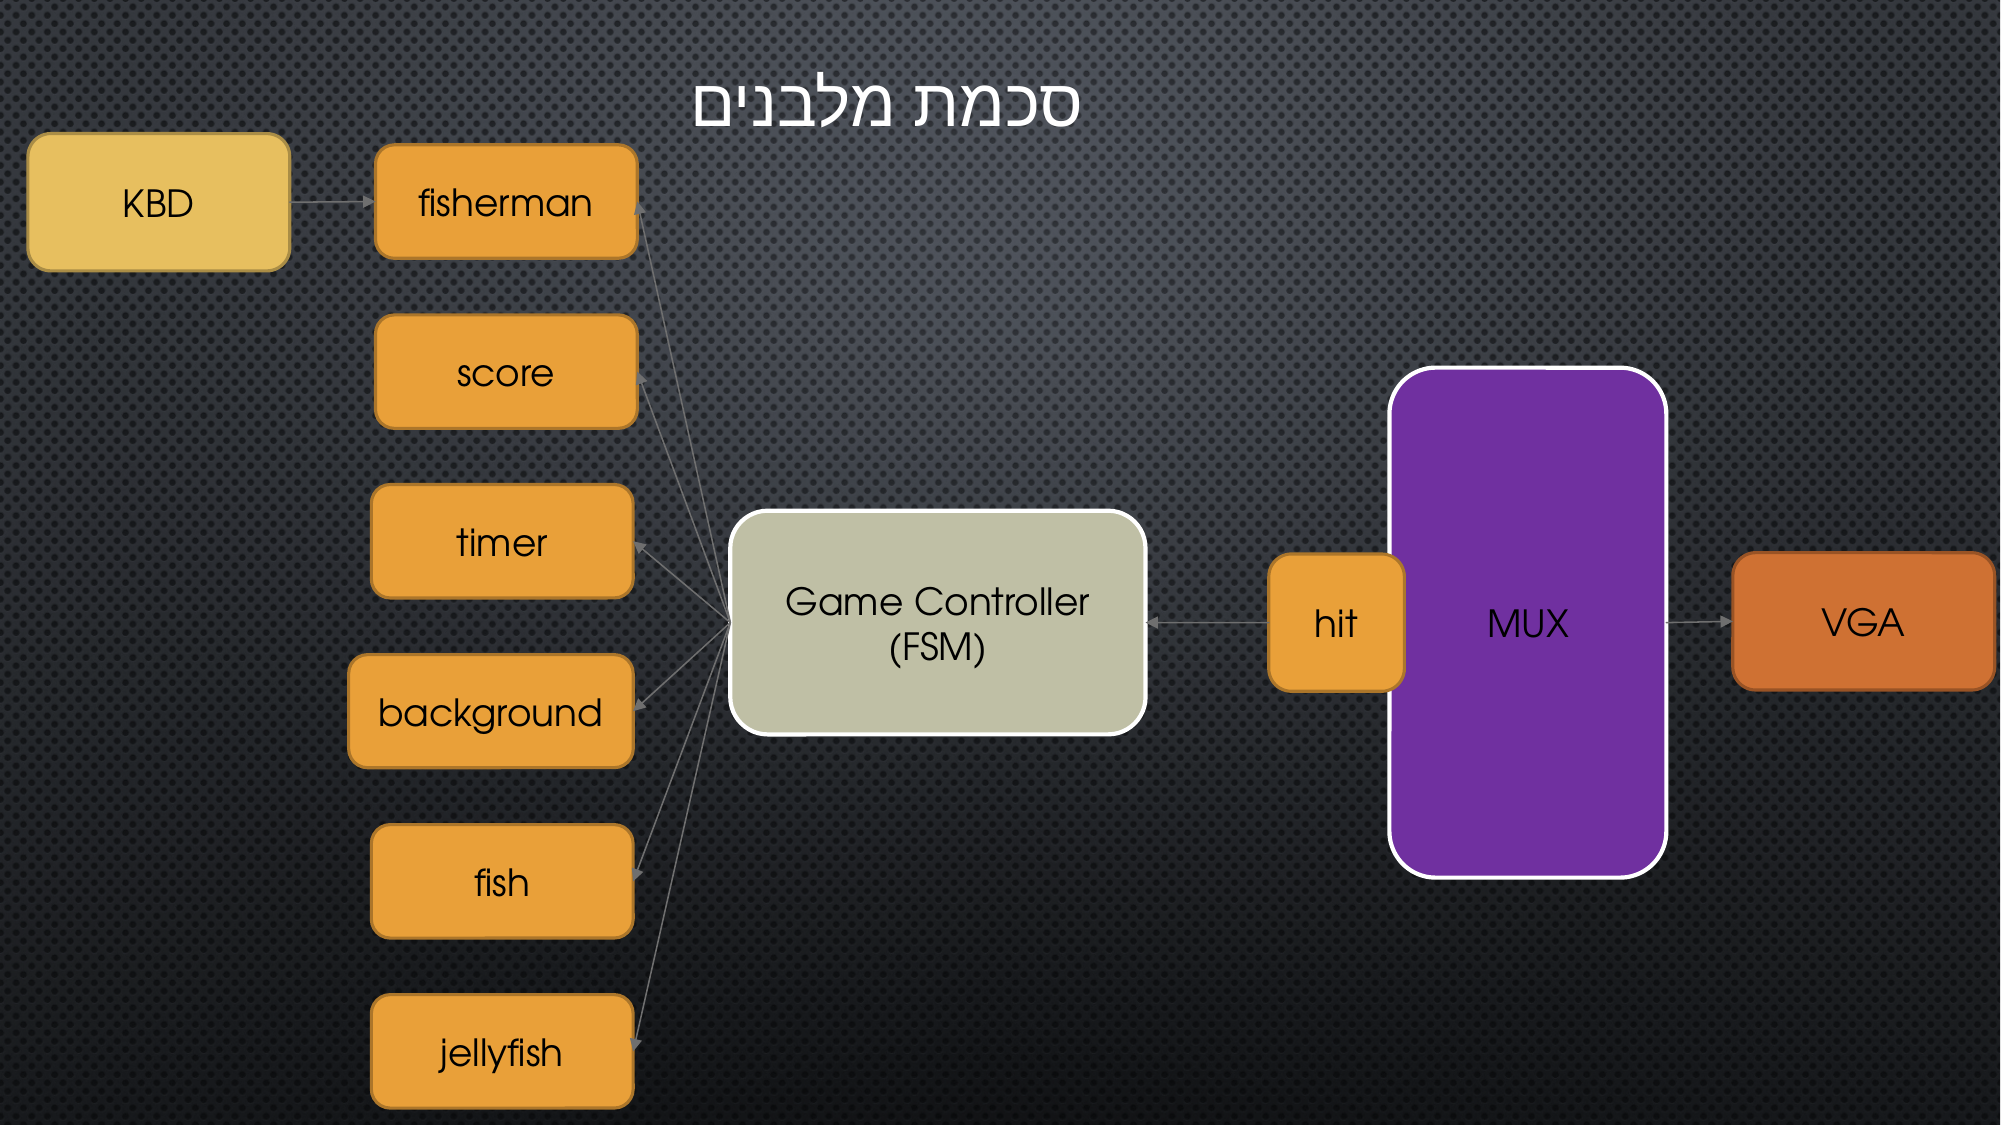

# סכמת מלבנים
KBD
fisherman

score
MUX
timer
Game Controller
(FSM)
VGA
hit
background
fish
jellyfish